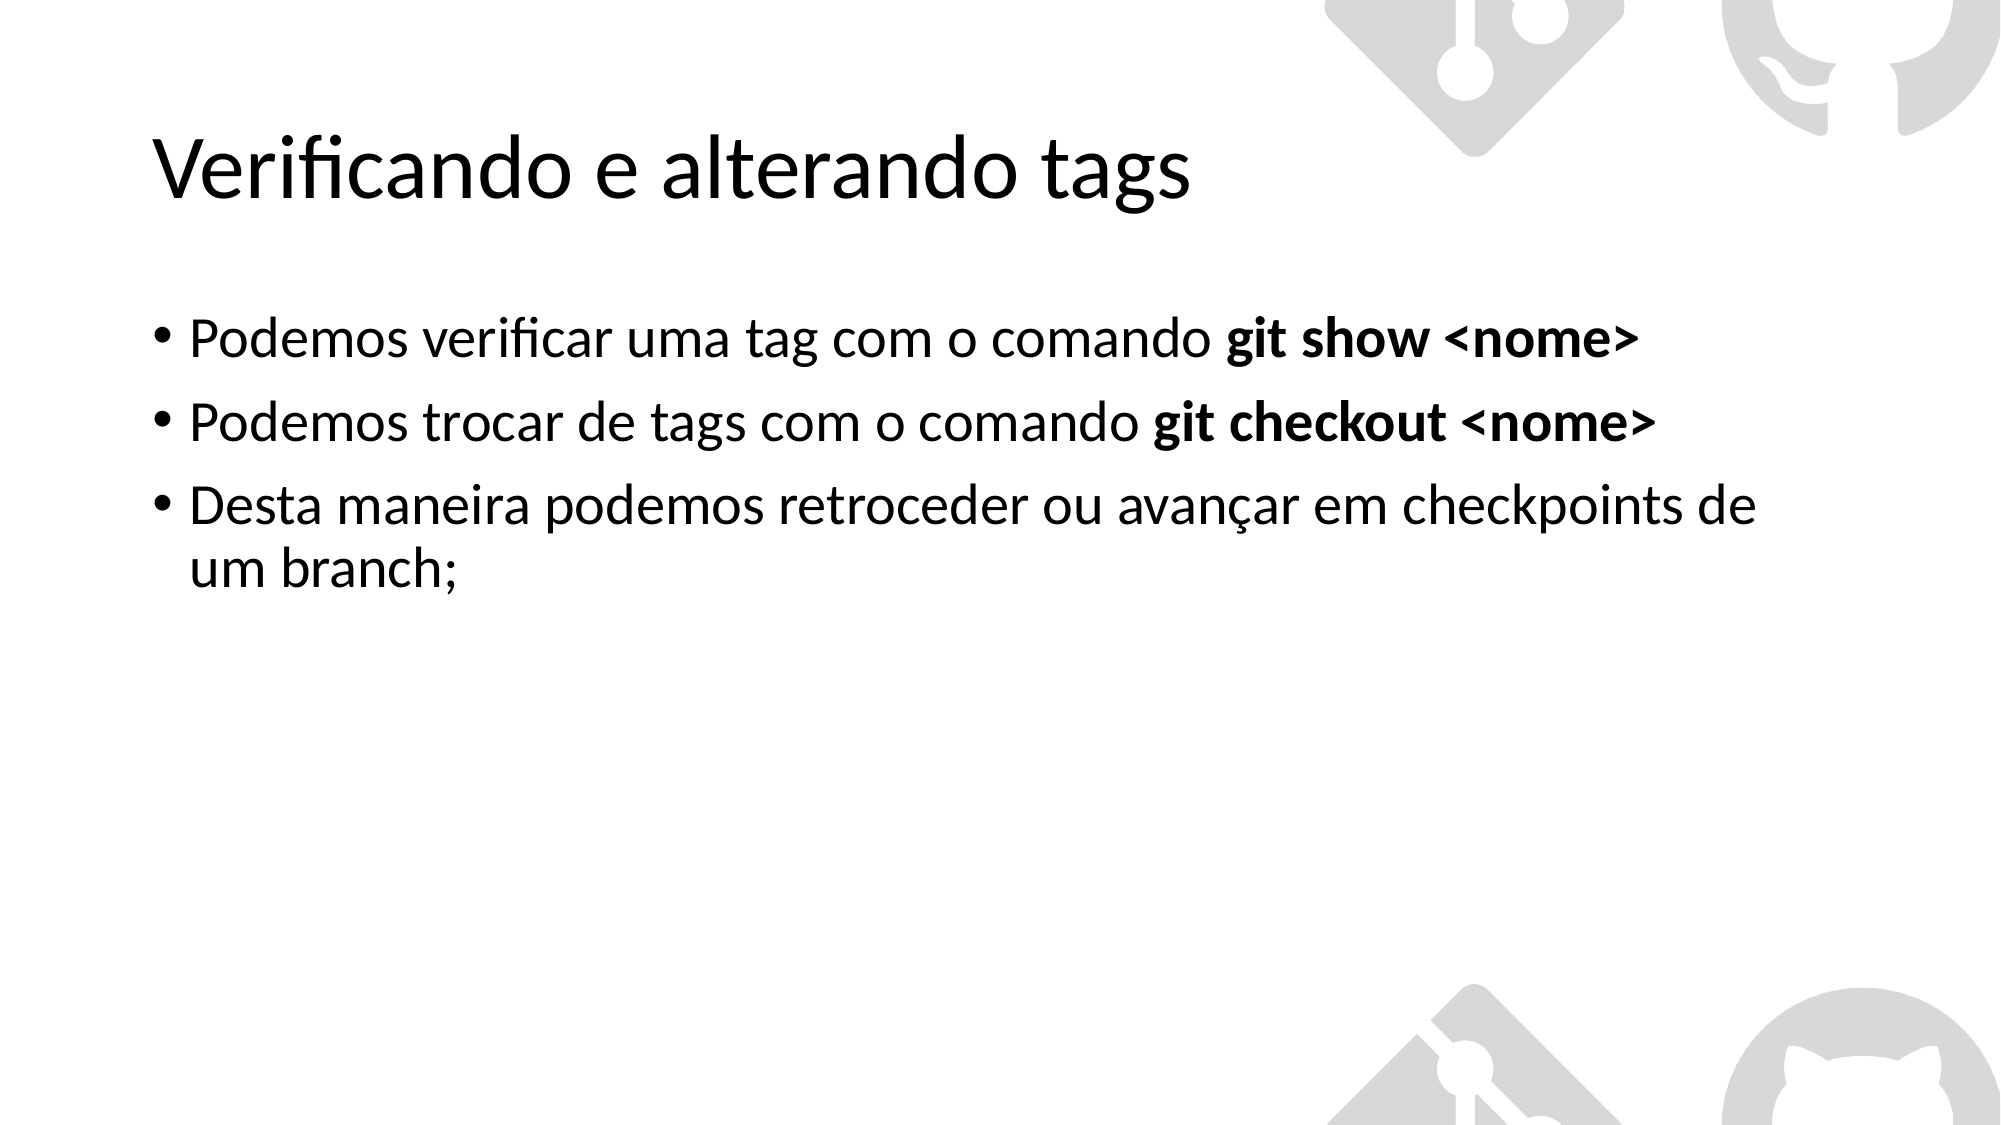

# Verificando e alterando tags
Podemos verificar uma tag com o comando git show <nome>
Podemos trocar de tags com o comando git checkout <nome>
Desta maneira podemos retroceder ou avançar em checkpoints de um branch;